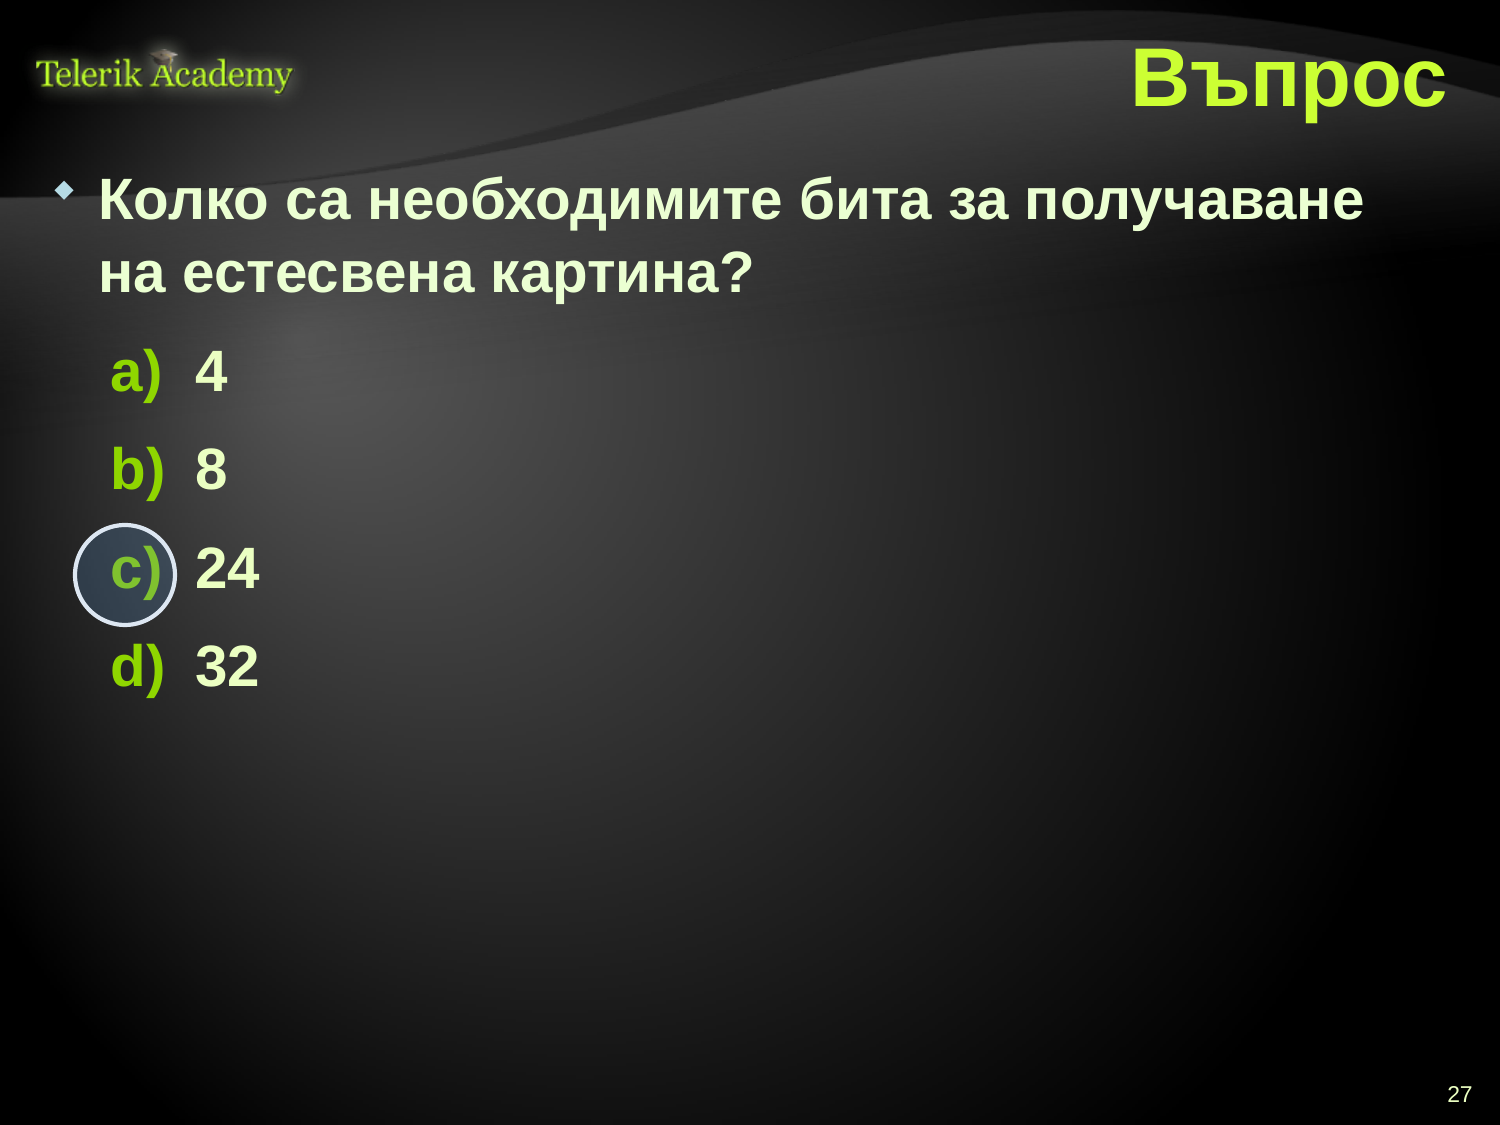

# Въпрос
Колко са необходимите бита за получаване на естесвена картина?
4
8
24
32

27